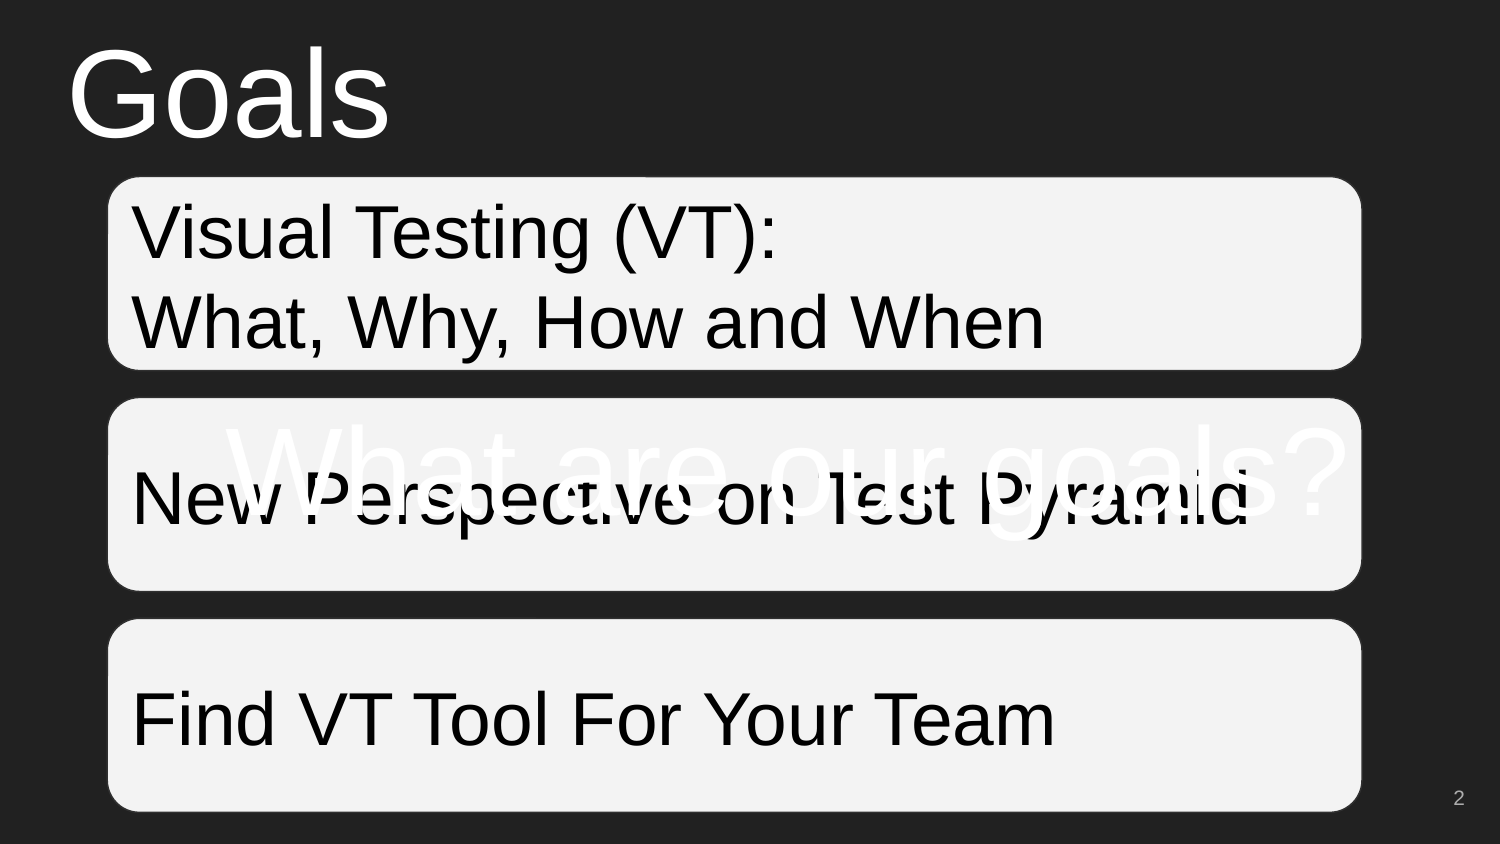

# Goals
Visual Testing (VT):
What, Why, How and When
What are our goals?
New Perspective on Test Pyramid
Find VT Tool For Your Team
2